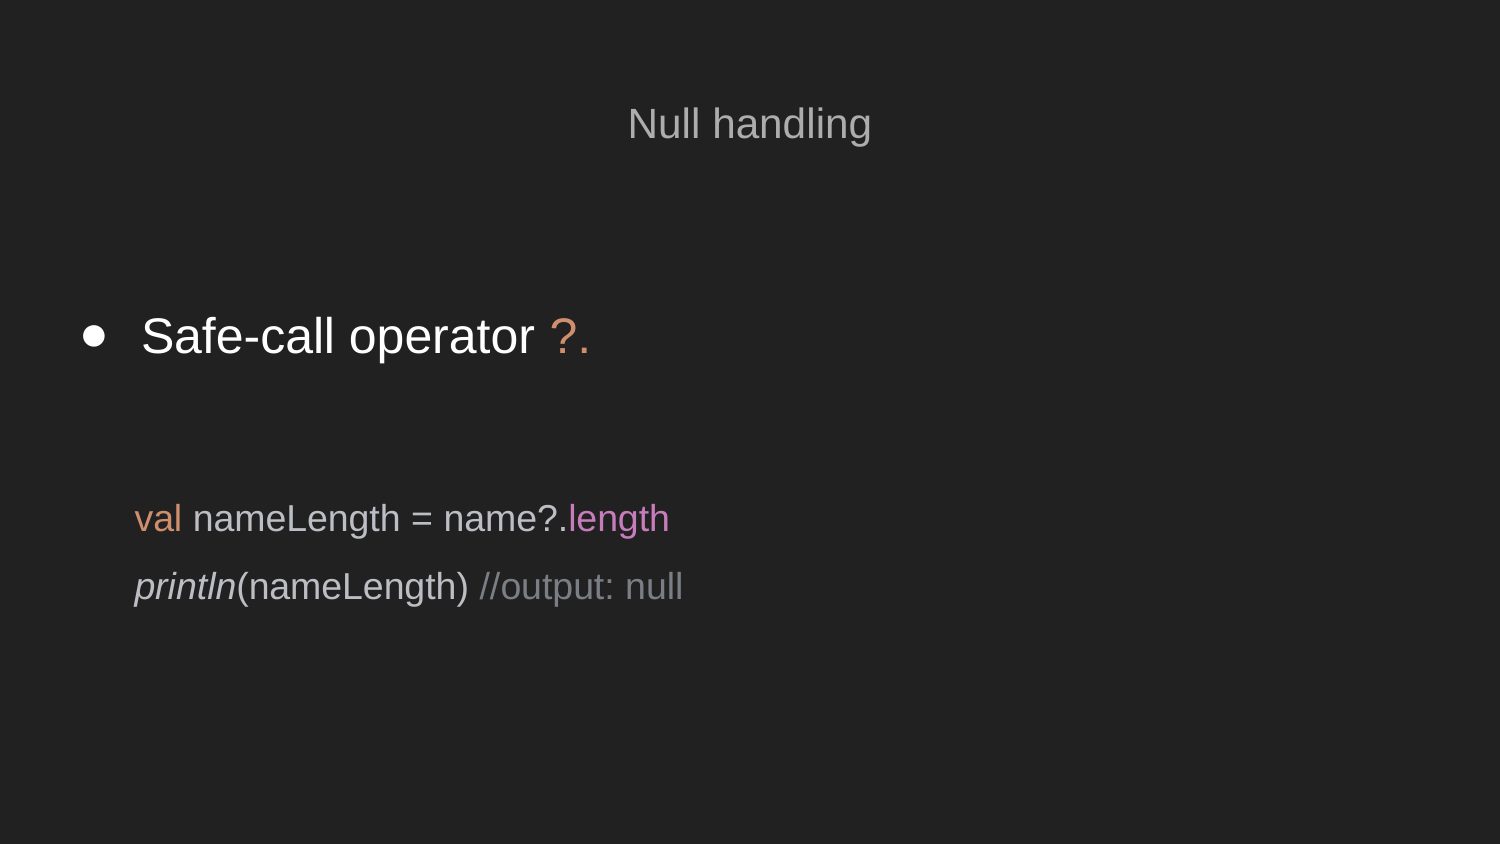

Null handling

# Safe-call operator ?.
val nameLength = name?.length
println(nameLength) //output: null